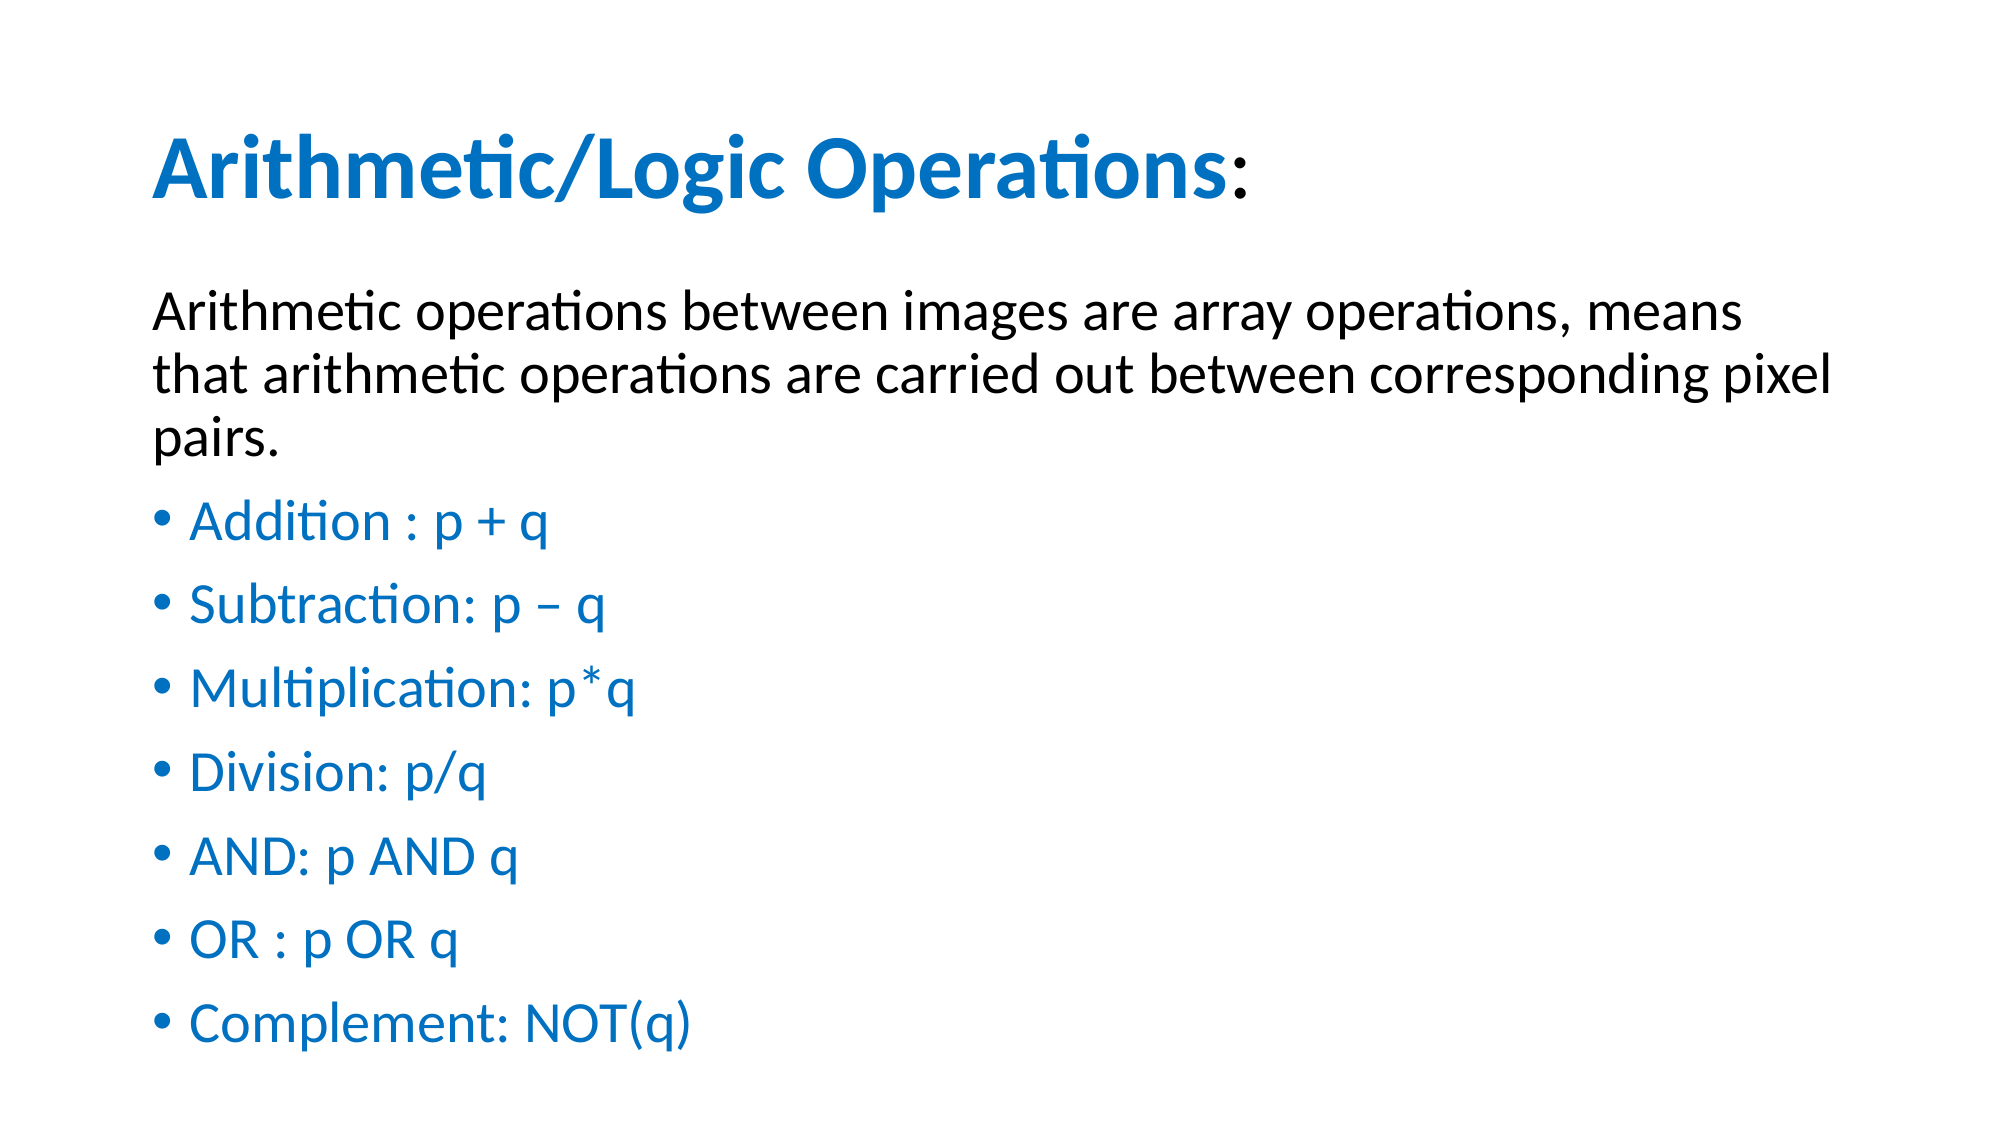

# Arithmetic/Logic Operations:
Arithmetic operations between images are array operations, means that arithmetic operations are carried out between corresponding pixel pairs.
Addition : p + q
Subtraction: p – q
Multiplication: p*q
Division: p/q
AND: p AND q
OR : p OR q
Complement: NOT(q)